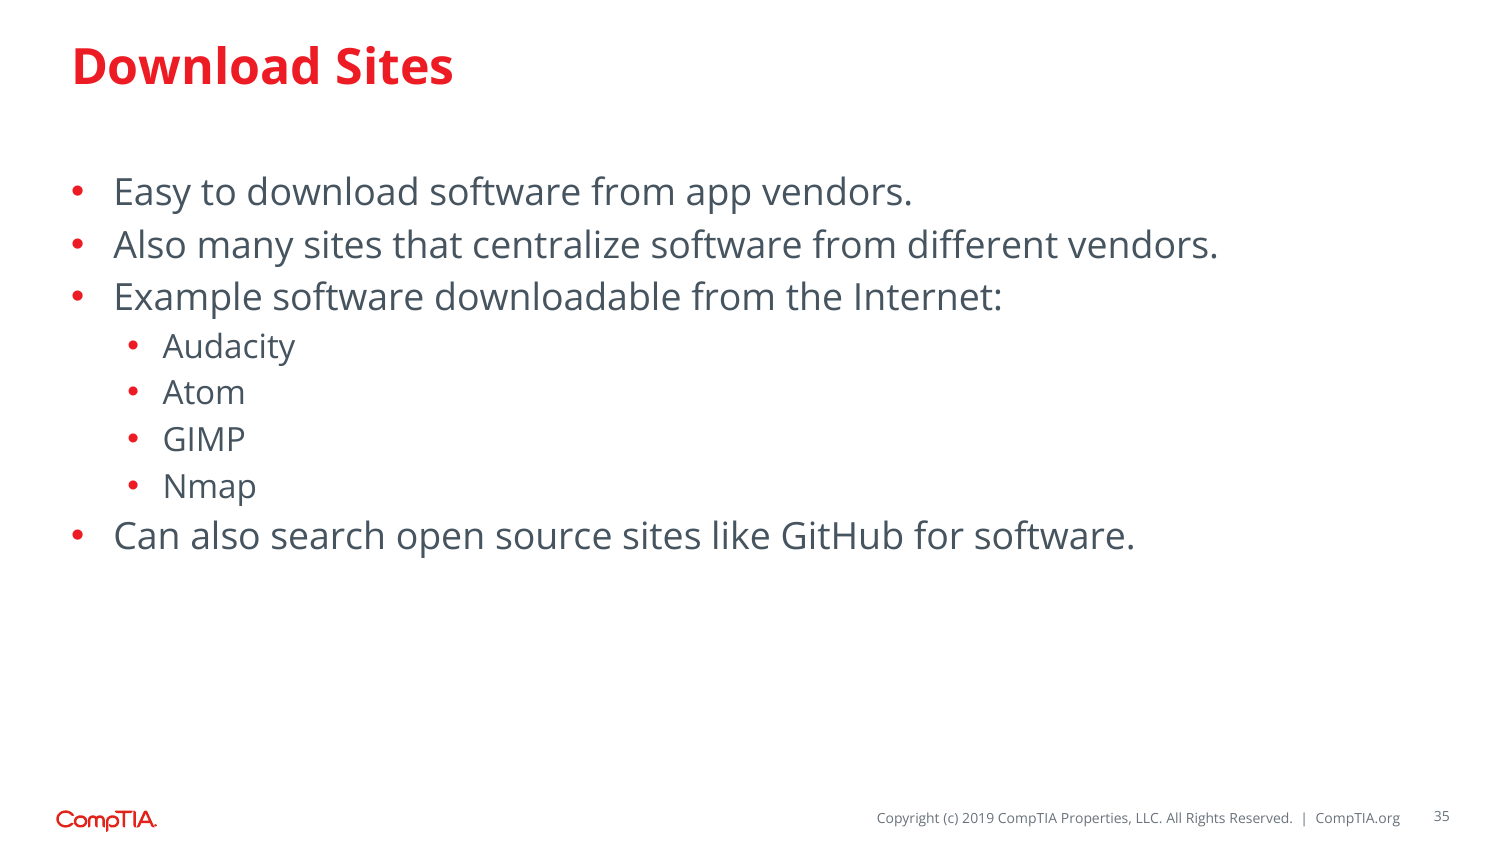

# Download Sites
Easy to download software from app vendors.
Also many sites that centralize software from different vendors.
Example software downloadable from the Internet:
Audacity
Atom
GIMP
Nmap
Can also search open source sites like GitHub for software.
35